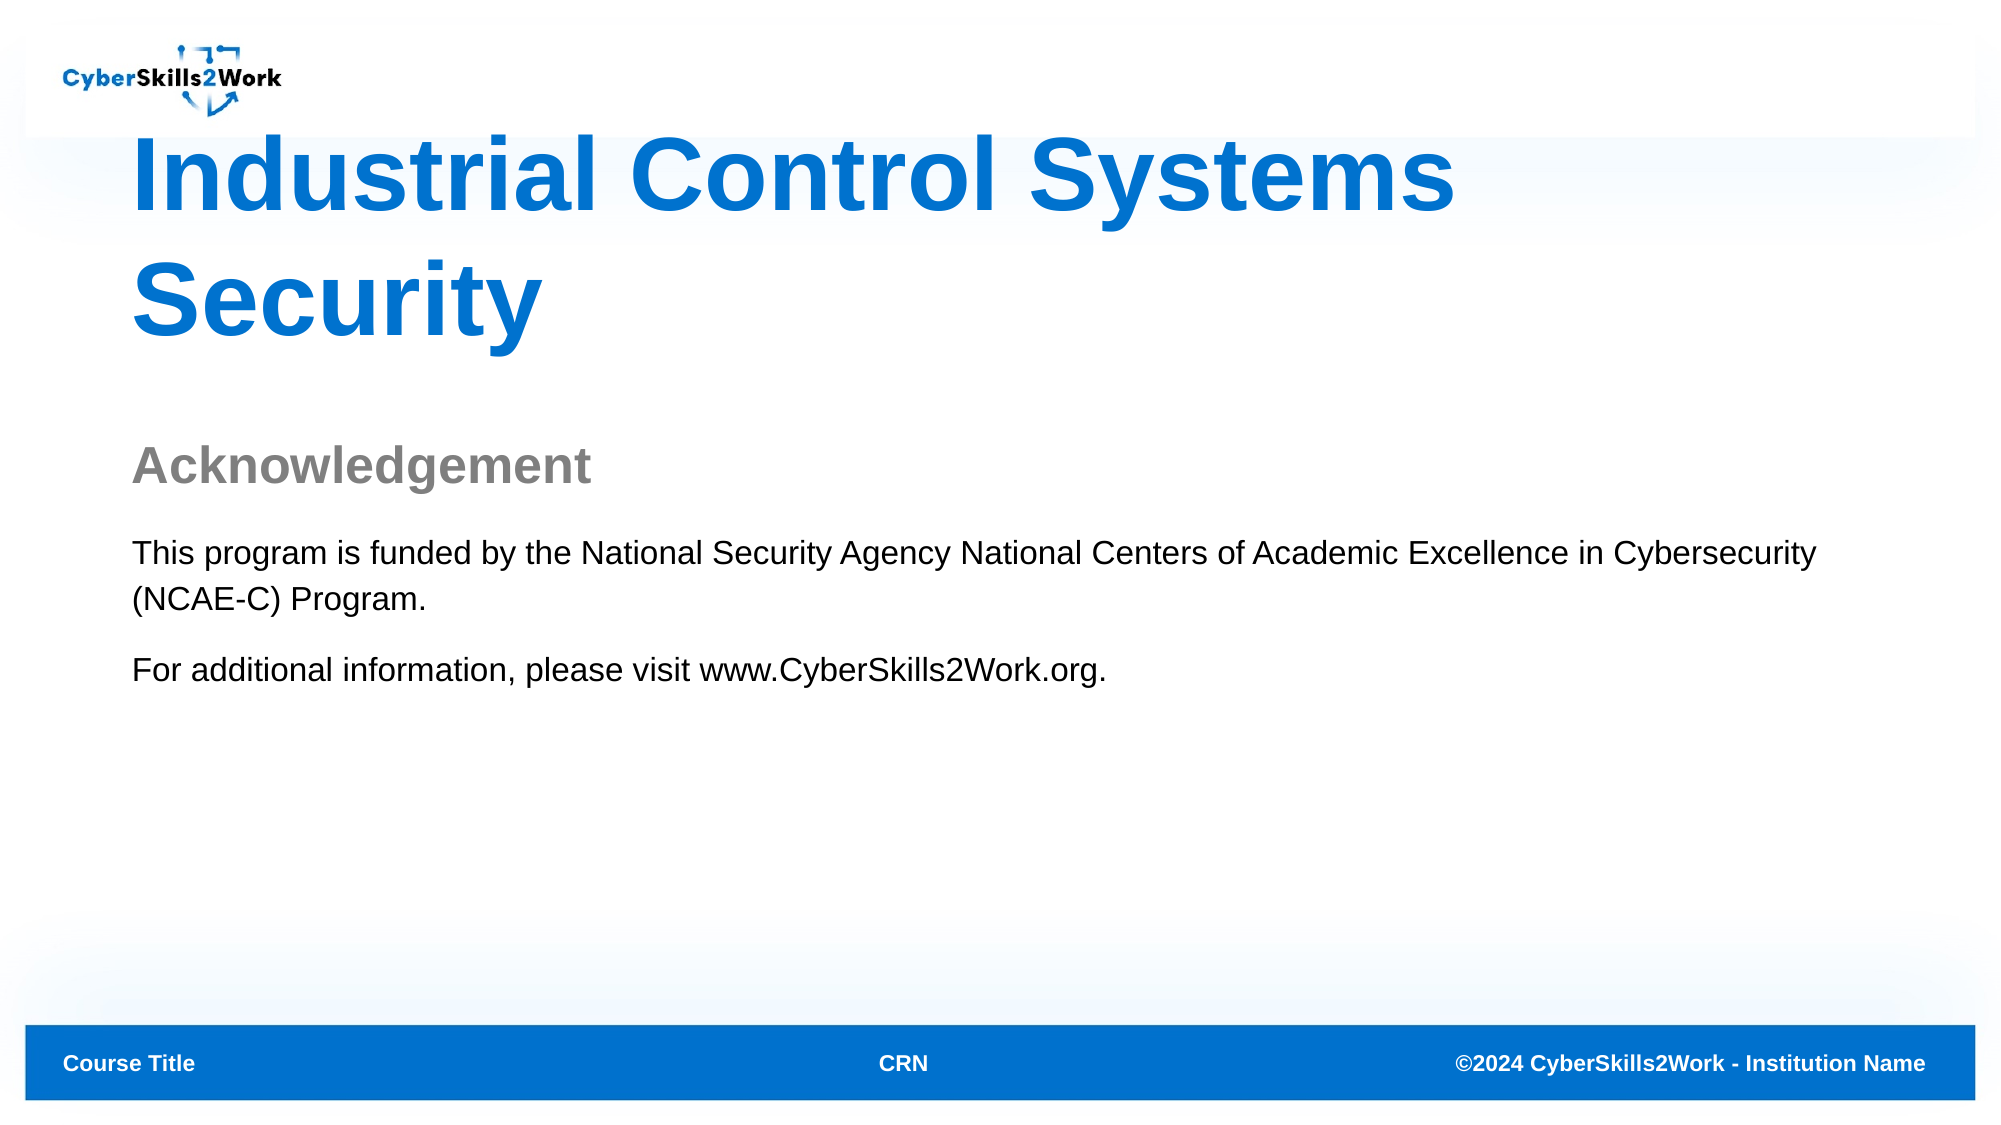

# Industrial Control Systems Security
Acknowledgement
This program is funded by the National Security Agency National Centers of Academic Excellence in Cybersecurity (NCAE-C) Program.
For additional information, please visit www.CyberSkills2Work.org.
CRN
©2024 CyberSkills2Work - Institution Name
Course Title